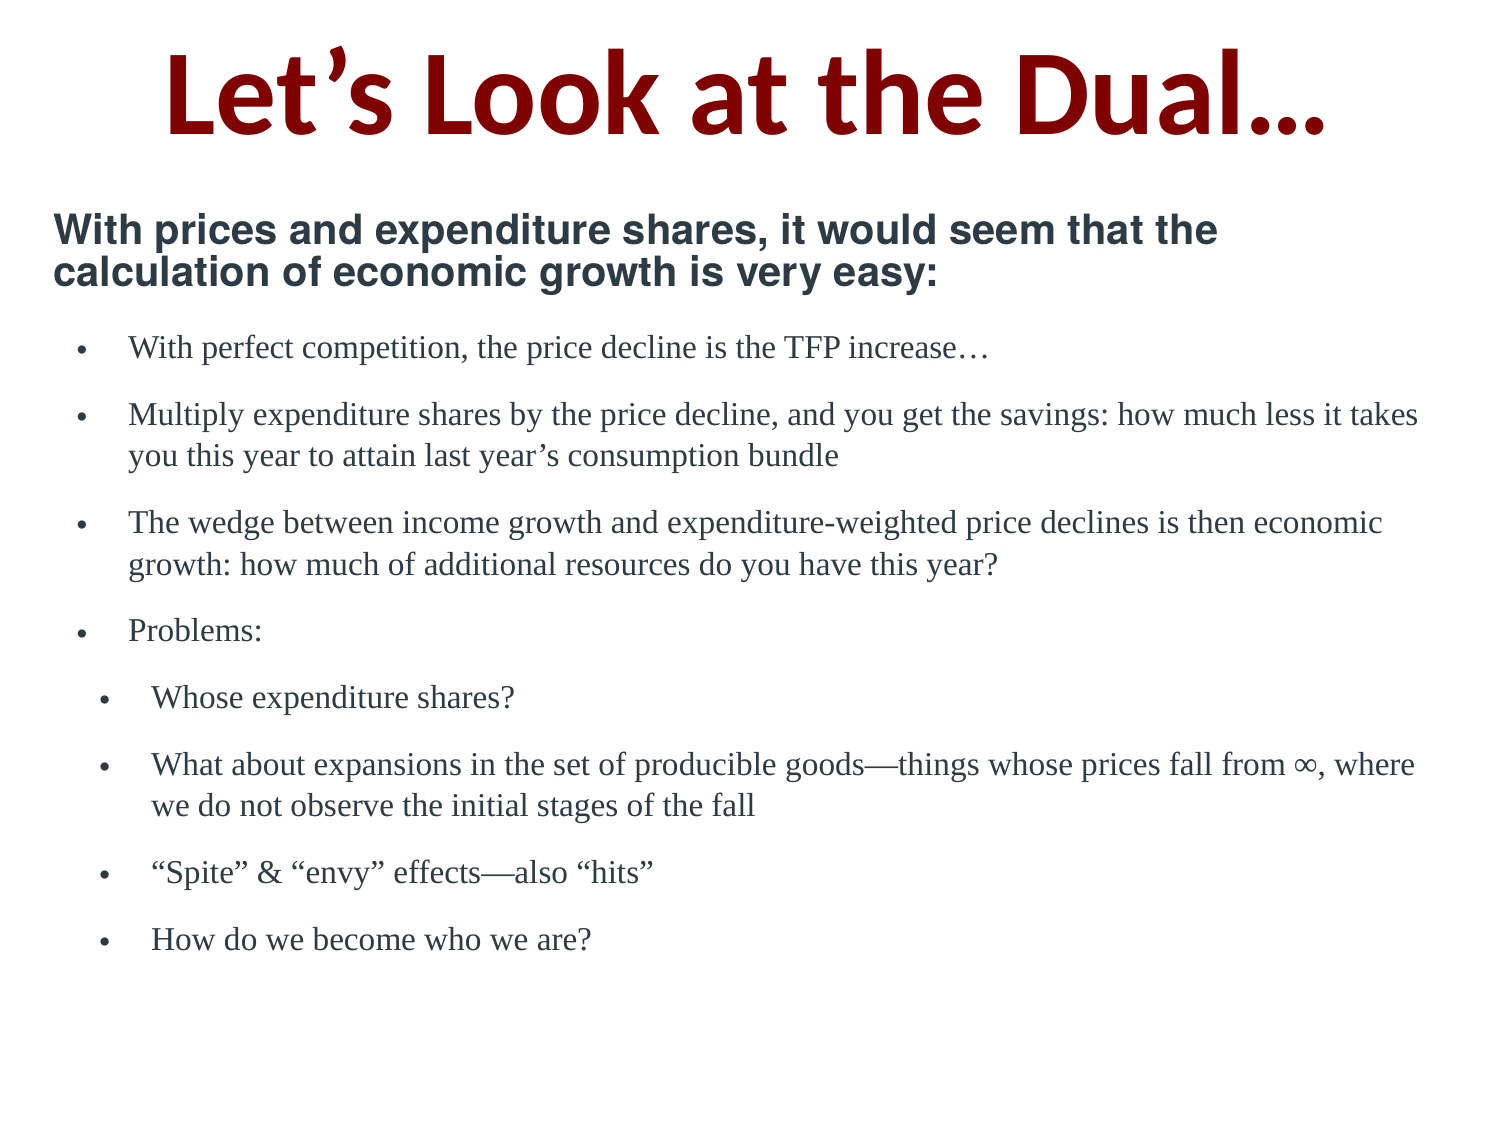

Let’s Look at the Dual…
With prices and expenditure shares, it would seem that the calculation of economic growth is very easy:
With perfect competition, the price decline is the TFP increase…
Multiply expenditure shares by the price decline, and you get the savings: how much less it takes you this year to attain last year’s consumption bundle
The wedge between income growth and expenditure-weighted price declines is then economic growth: how much of additional resources do you have this year?
Problems:
Whose expenditure shares?
What about expansions in the set of producible goods—things whose prices fall from ∞, where we do not observe the initial stages of the fall
“Spite” & “envy” effects—also “hits”
How do we become who we are?